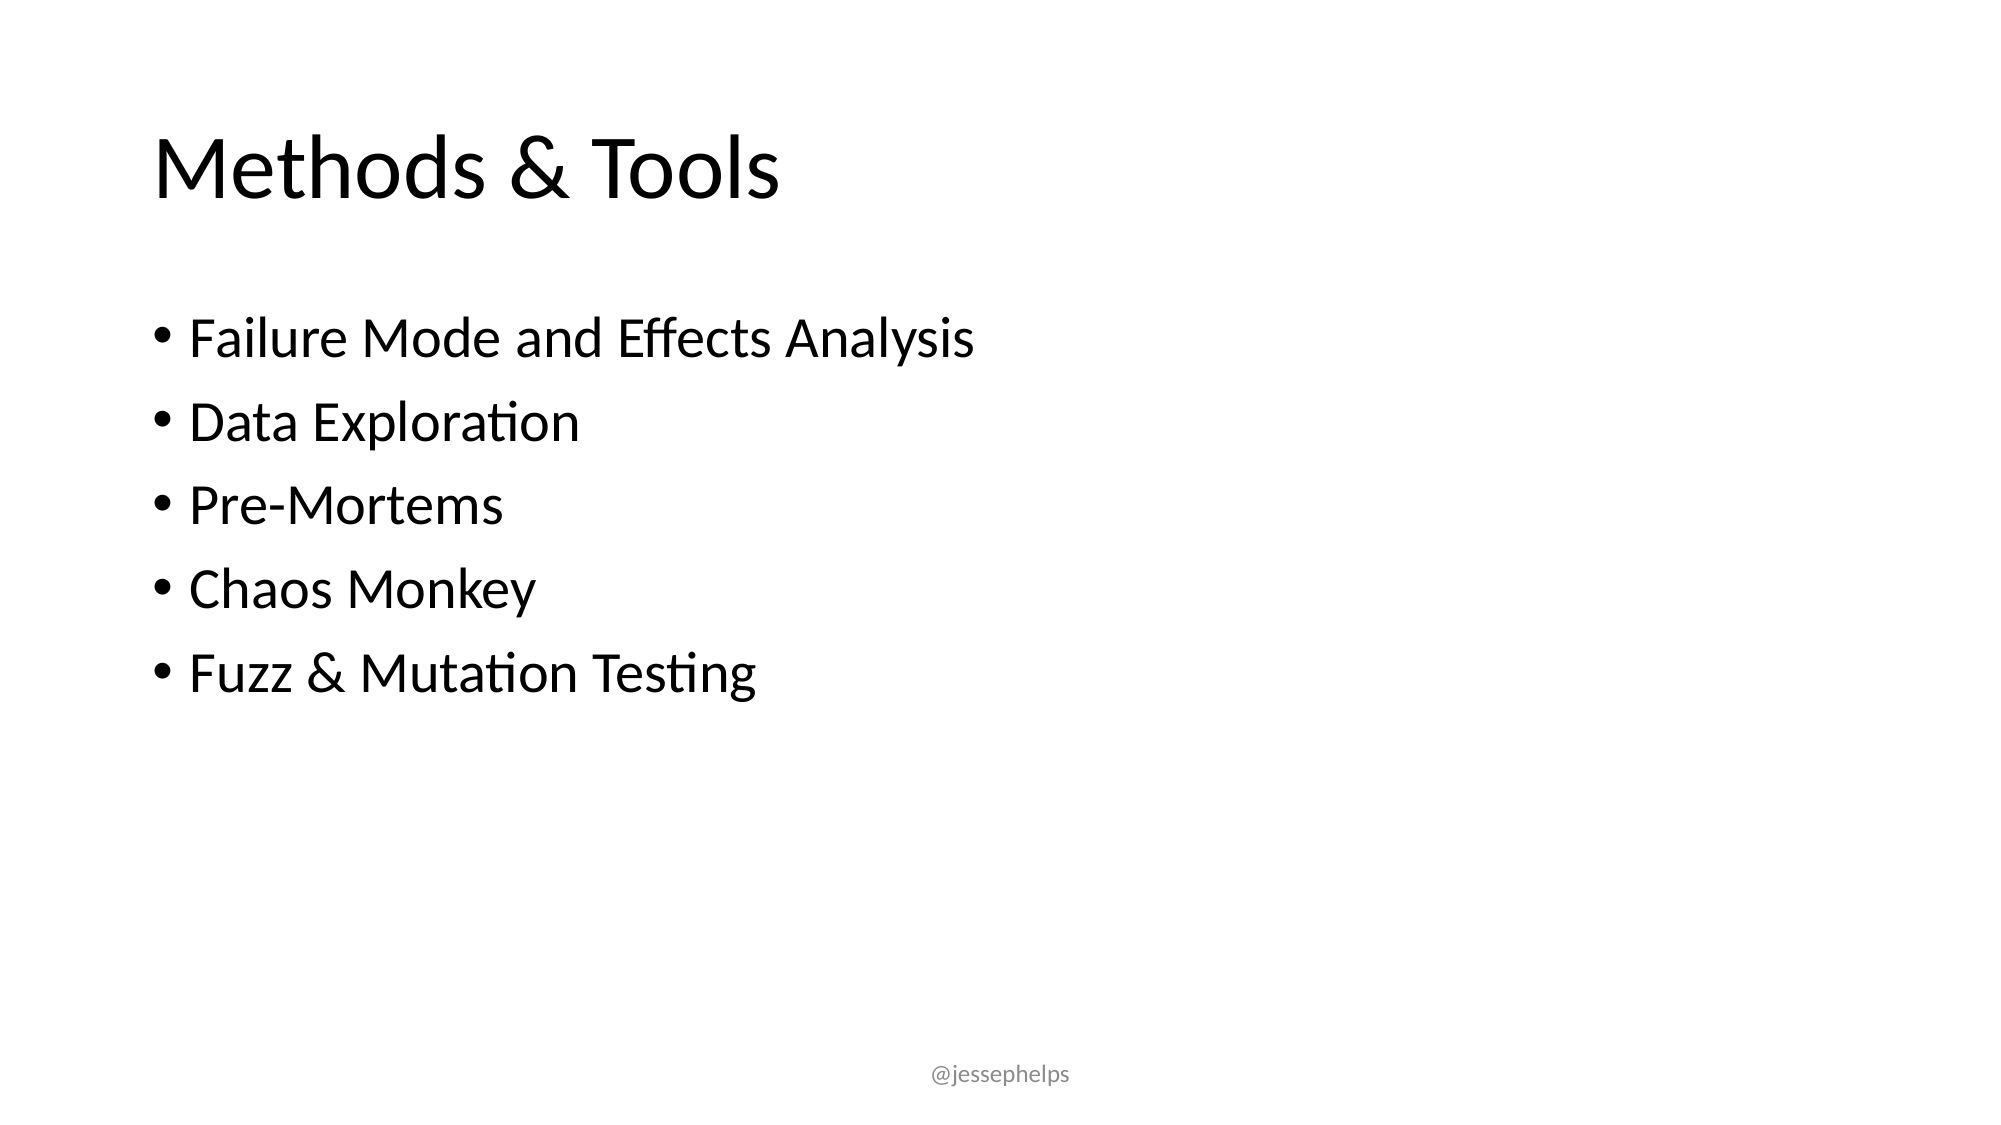

# Methods & Tools
Failure Mode and Effects Analysis
Data Exploration
Pre-Mortems
Chaos Monkey
Fuzz & Mutation Testing
@jessephelps